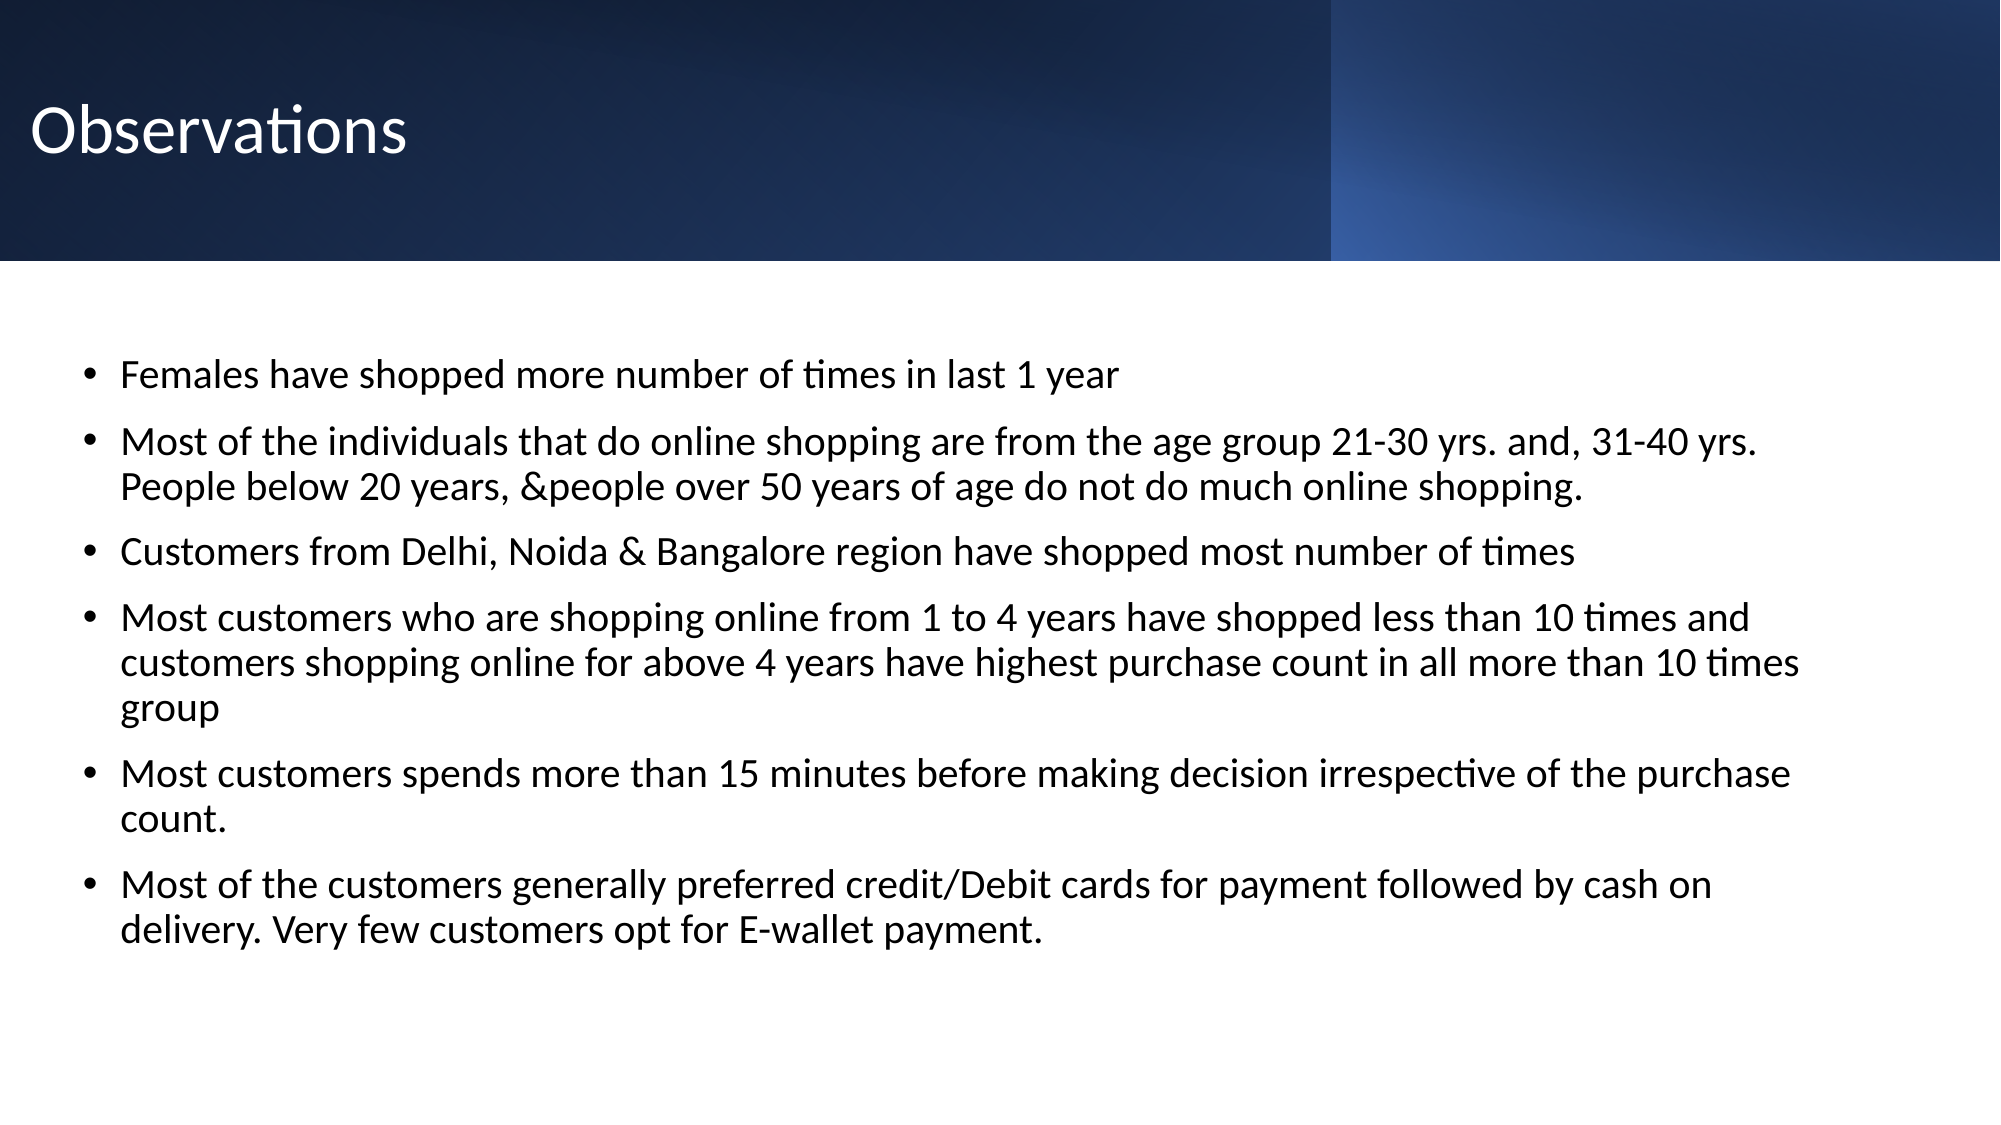

# Observations
Females have shopped more number of times in last 1 year
Most of the individuals that do online shopping are from the age group 21-30 yrs. and, 31-40 yrs. People below 20 years, &people over 50 years of age do not do much online shopping.
Customers from Delhi, Noida & Bangalore region have shopped most number of times
Most customers who are shopping online from 1 to 4 years have shopped less than 10 times and customers shopping online for above 4 years have highest purchase count in all more than 10 times group
Most customers spends more than 15 minutes before making decision irrespective of the purchase count.
Most of the customers generally preferred credit/Debit cards for payment followed by cash on delivery. Very few customers opt for E-wallet payment.